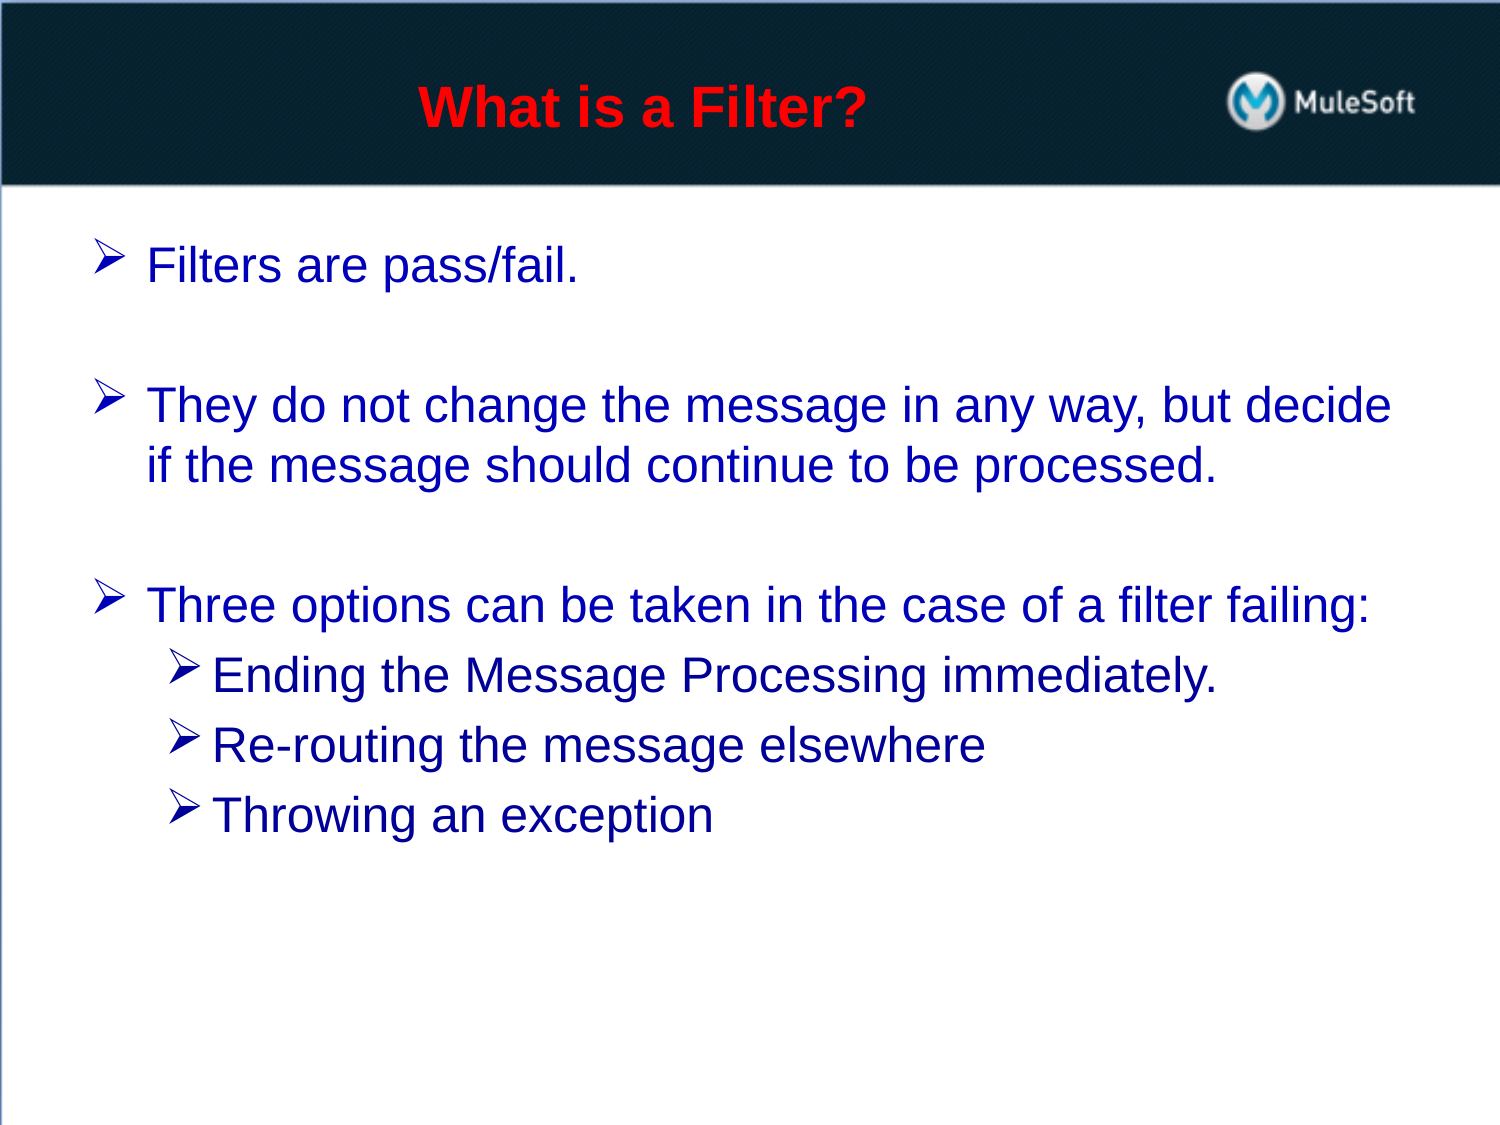

# What is a Filter?
Filters are pass/fail.

They do not change the message in any way, but decide if the message should continue to be processed.

Three options can be taken in the case of a filter failing:
Ending the Message Processing immediately.
Re-routing the message elsewhere
Throwing an exception